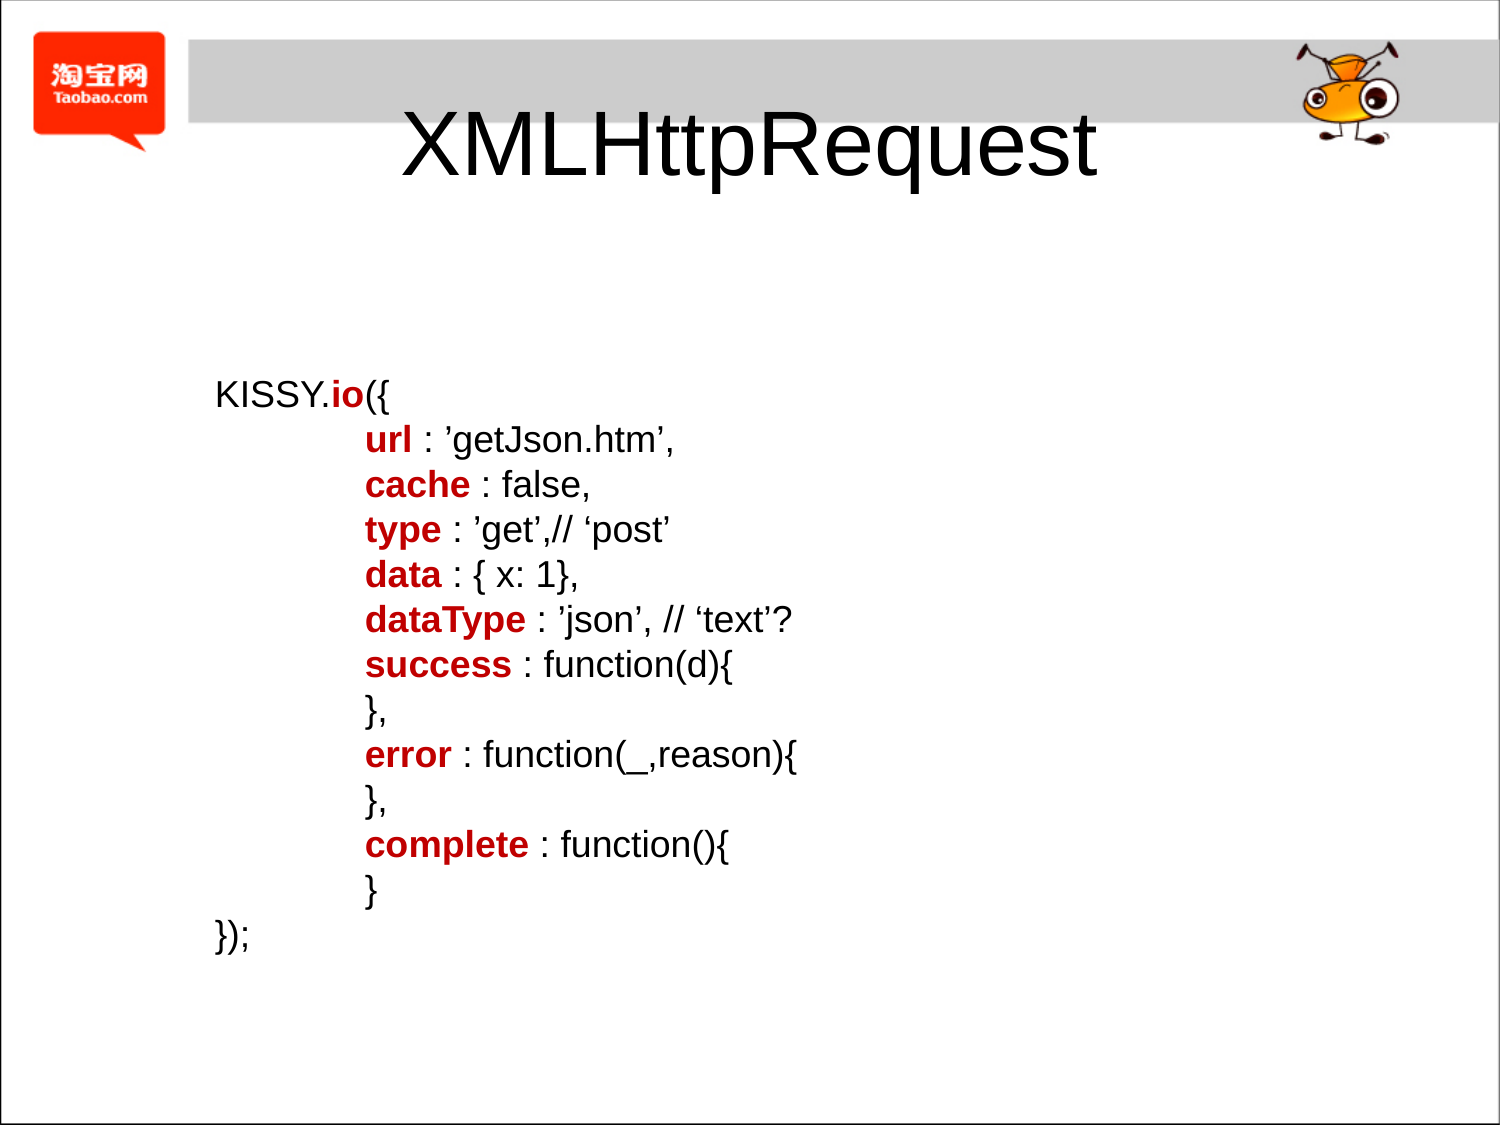

# XMLHttpRequest
KISSY.io({
	url : ’getJson.htm’,
	cache : false,
	type : ’get’,// ‘post’
	data : { x: 1},
	dataType : ’json’, // ‘text’?
	success : function(d){
	},
	error : function(_,reason){
	},
	complete : function(){
	}
});